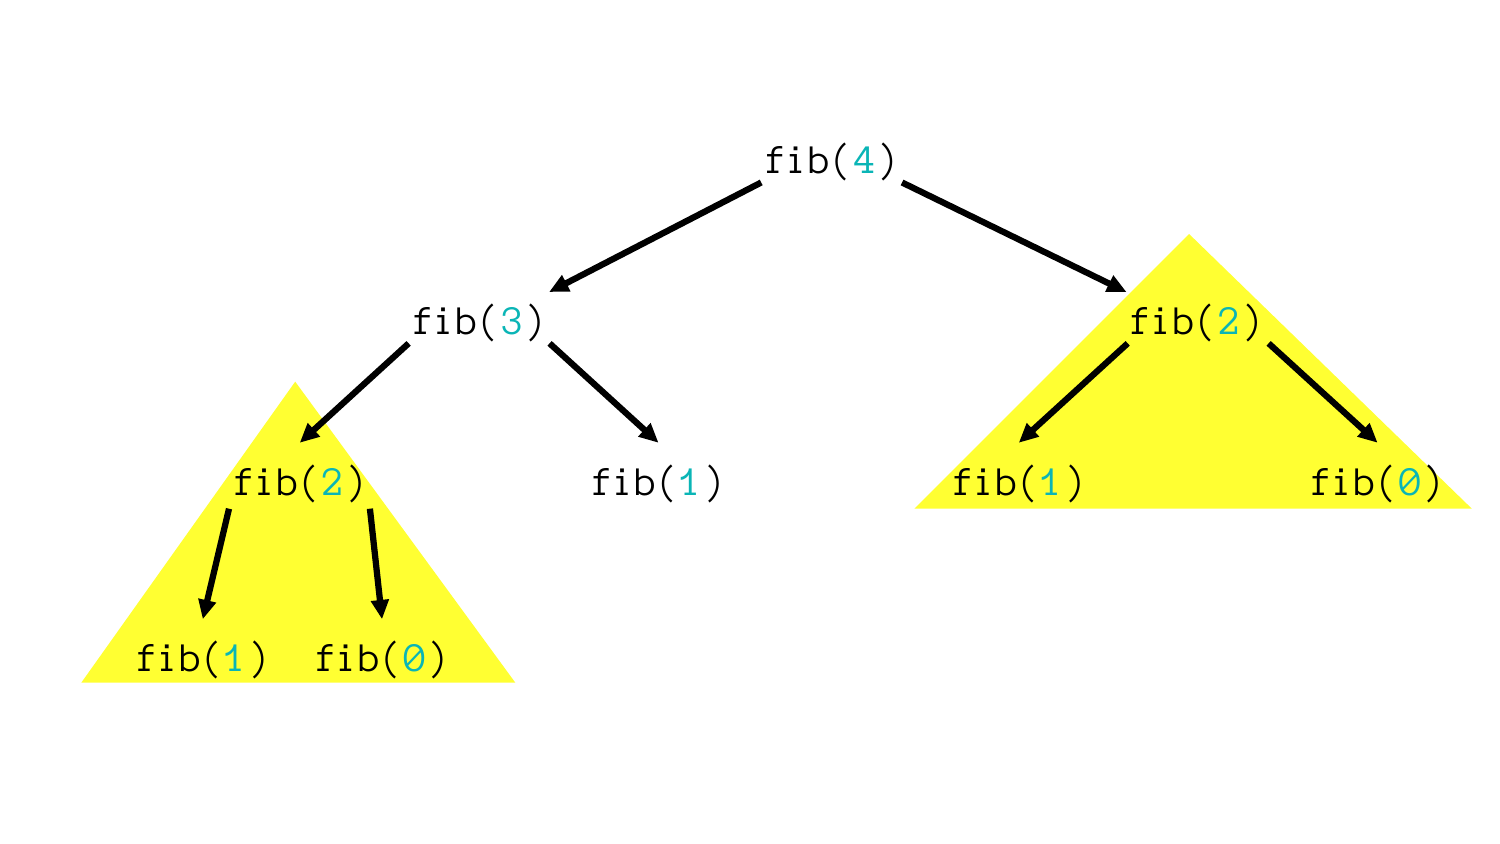

fib(4)

fib(3)
fib(2)

fib(2)
fib(1)
fib(1)
fib(0)
fib(1)
fib(0)